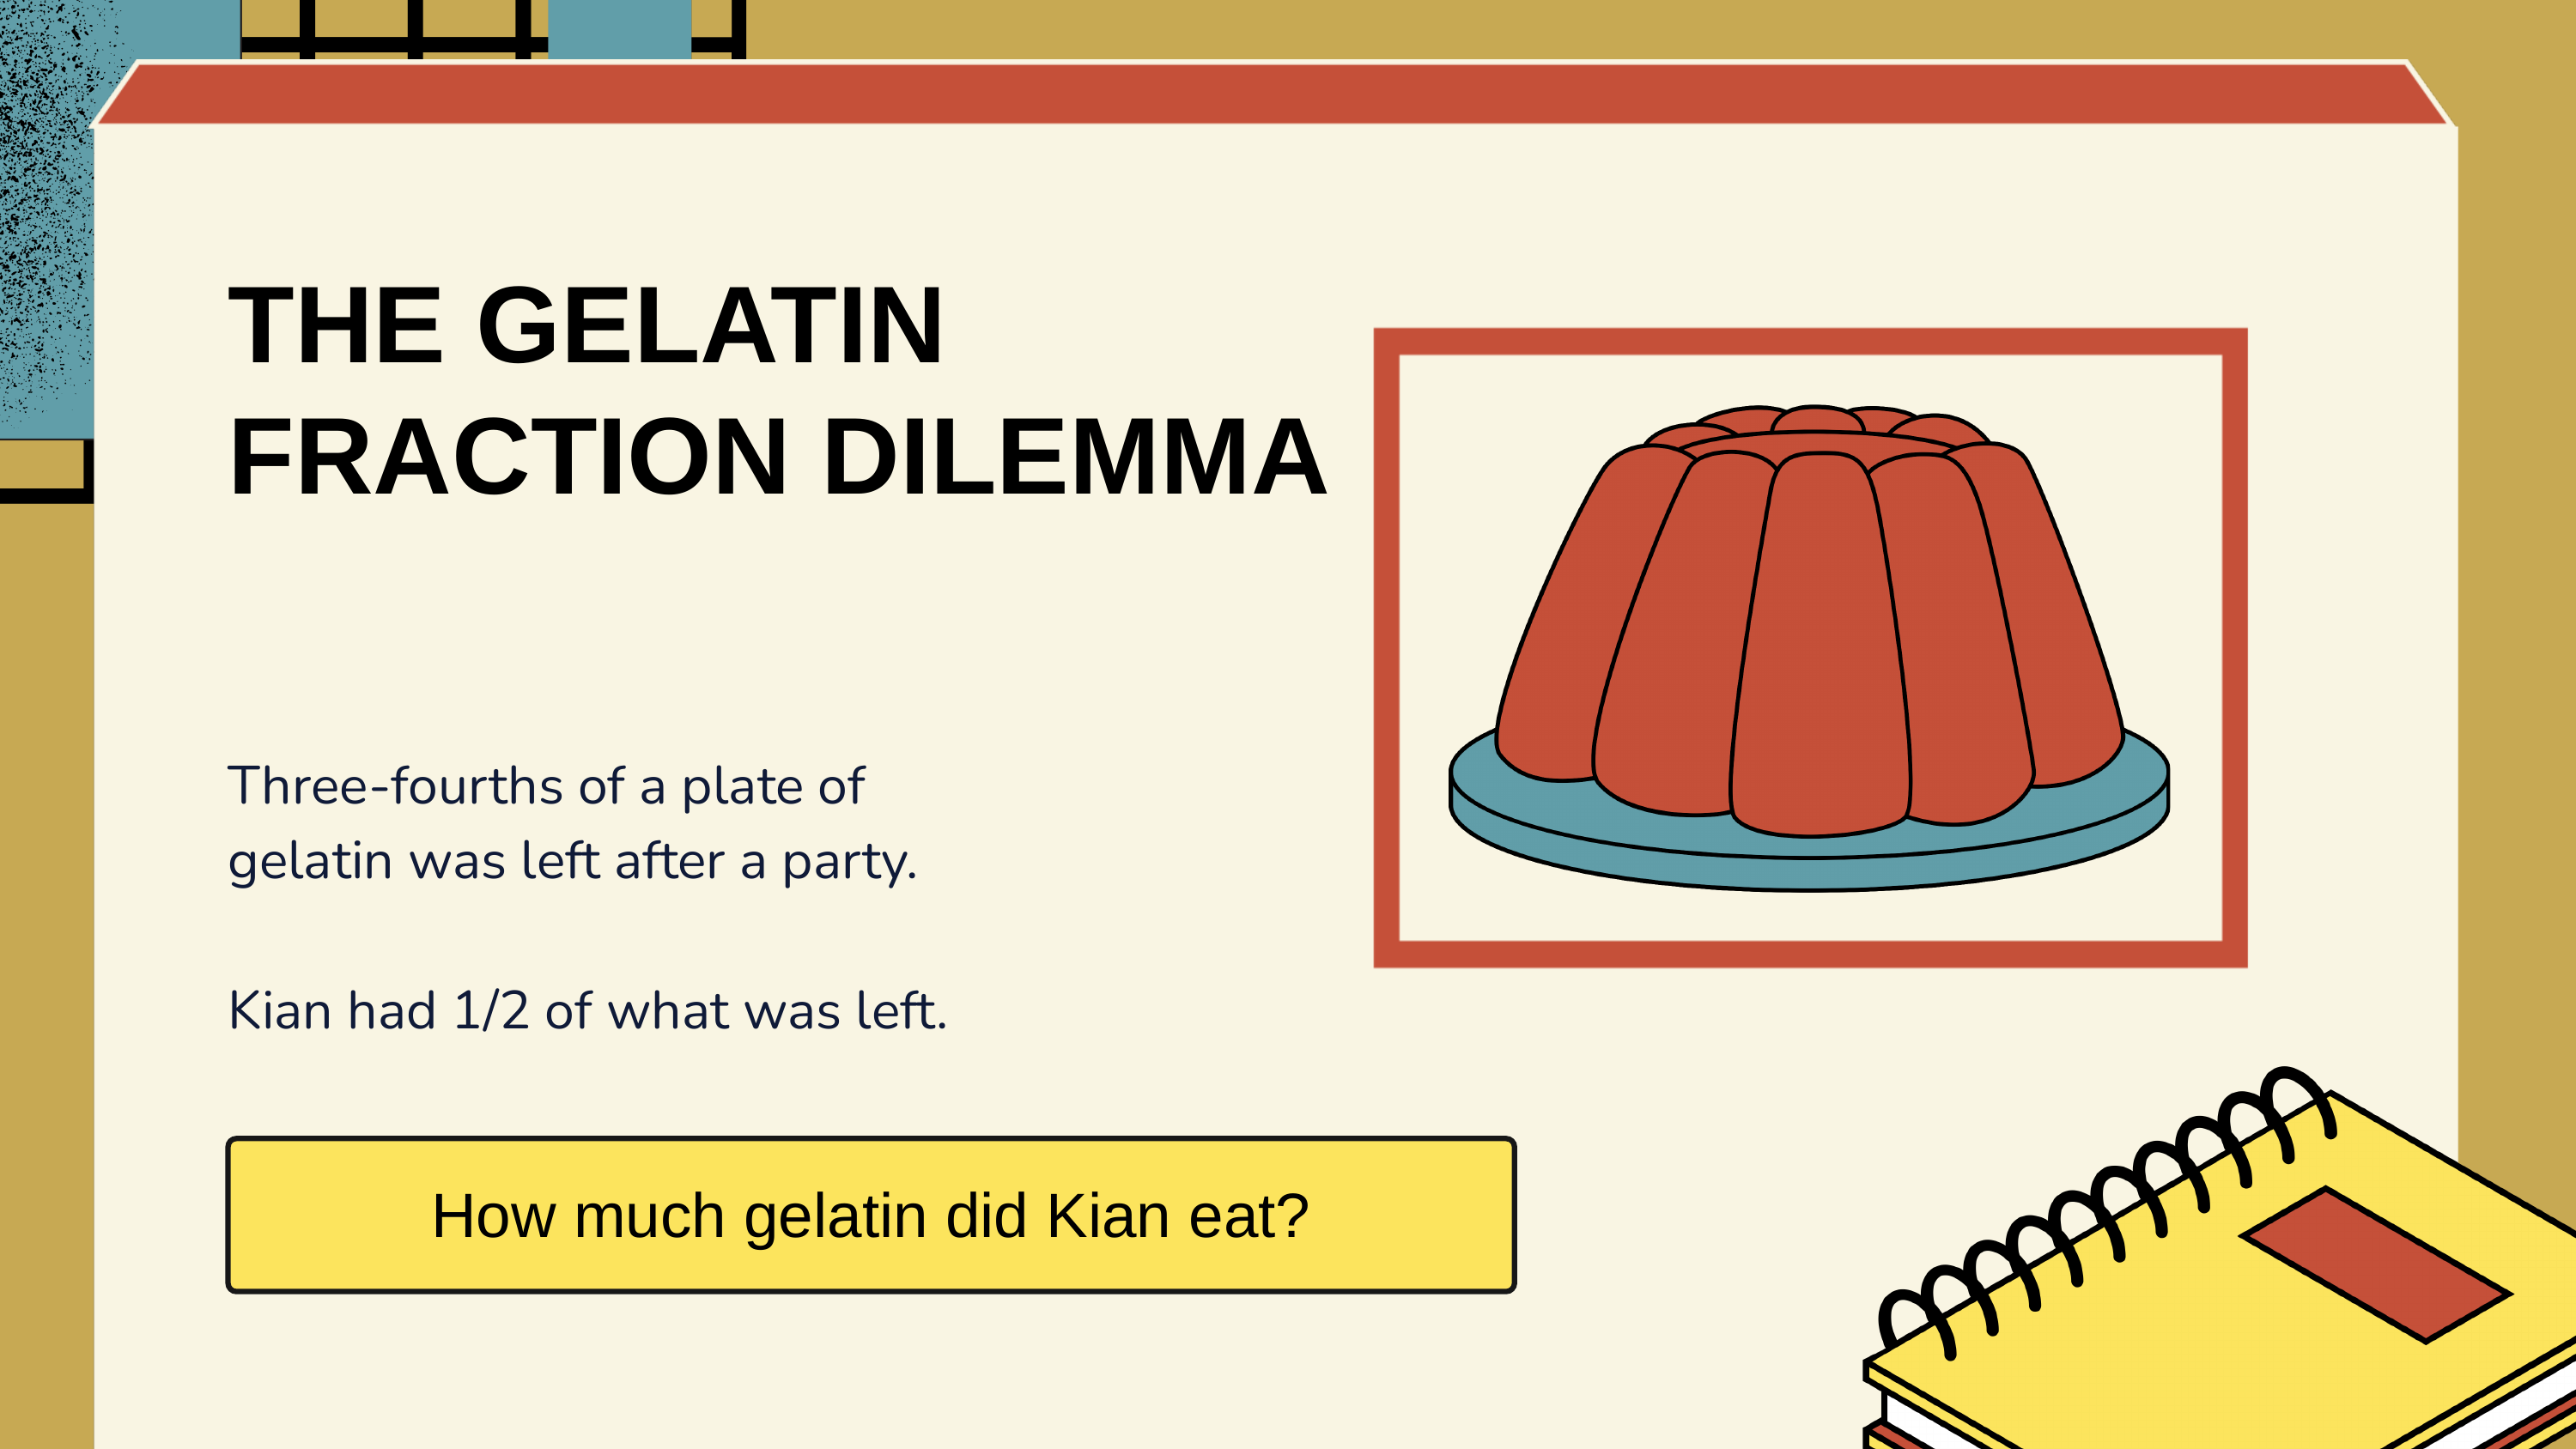

THE GELATIN FRACTION DILEMMA

Three-fourths of a plate of gelatin was left after a party.

Kian had 1/2 of what was left.

How much gelatin did Kian eat?